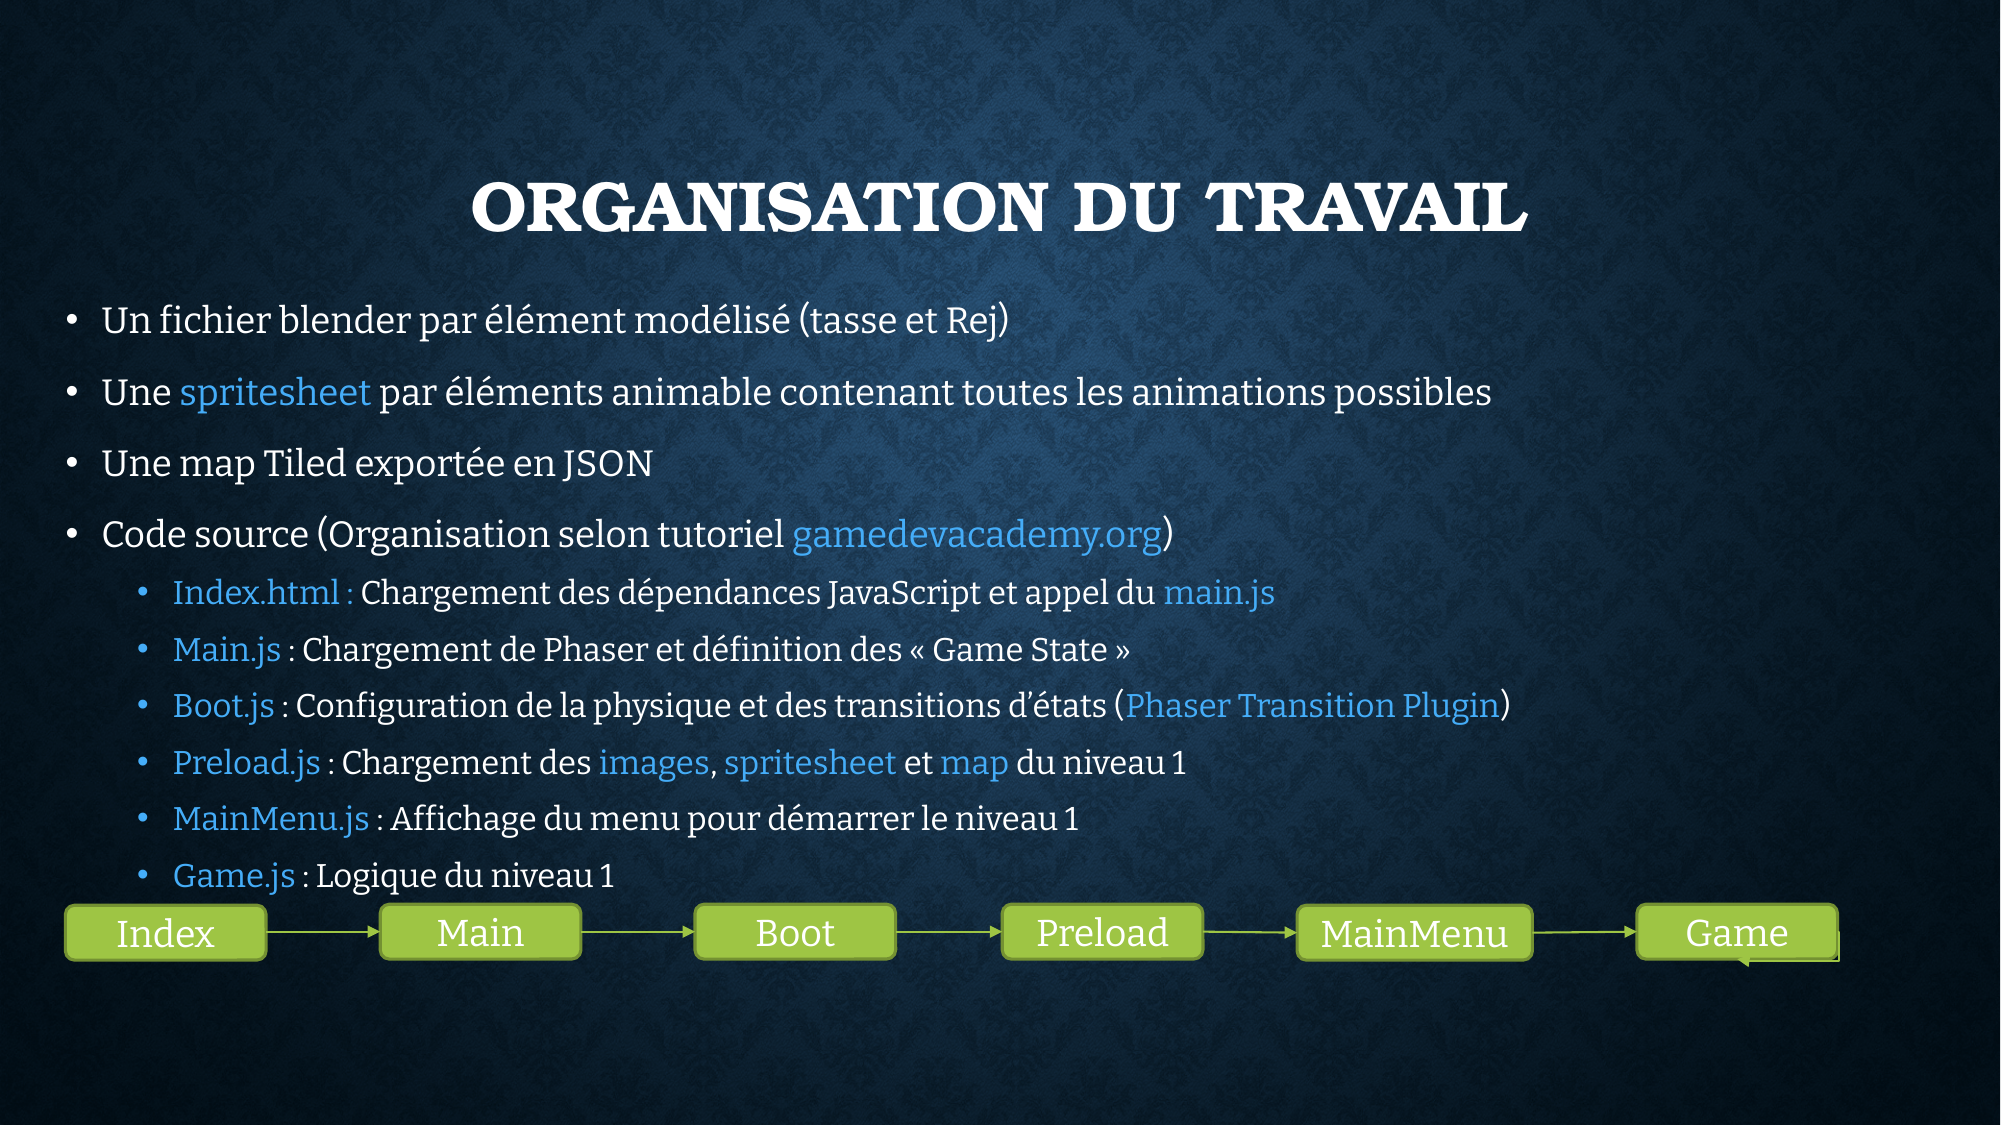

# Organisation du travail
Un fichier blender par élément modélisé (tasse et Rej)
Une spritesheet par éléments animable contenant toutes les animations possibles
Une map Tiled exportée en JSON
Code source (Organisation selon tutoriel gamedevacademy.org)
Index.html : Chargement des dépendances JavaScript et appel du main.js
Main.js : Chargement de Phaser et définition des « Game State »
Boot.js : Configuration de la physique et des transitions d’états (Phaser Transition Plugin)
Preload.js : Chargement des images, spritesheet et map du niveau 1
MainMenu.js : Affichage du menu pour démarrer le niveau 1
Game.js : Logique du niveau 1

Game
Preload
Boot
Main
Index
MainMenu